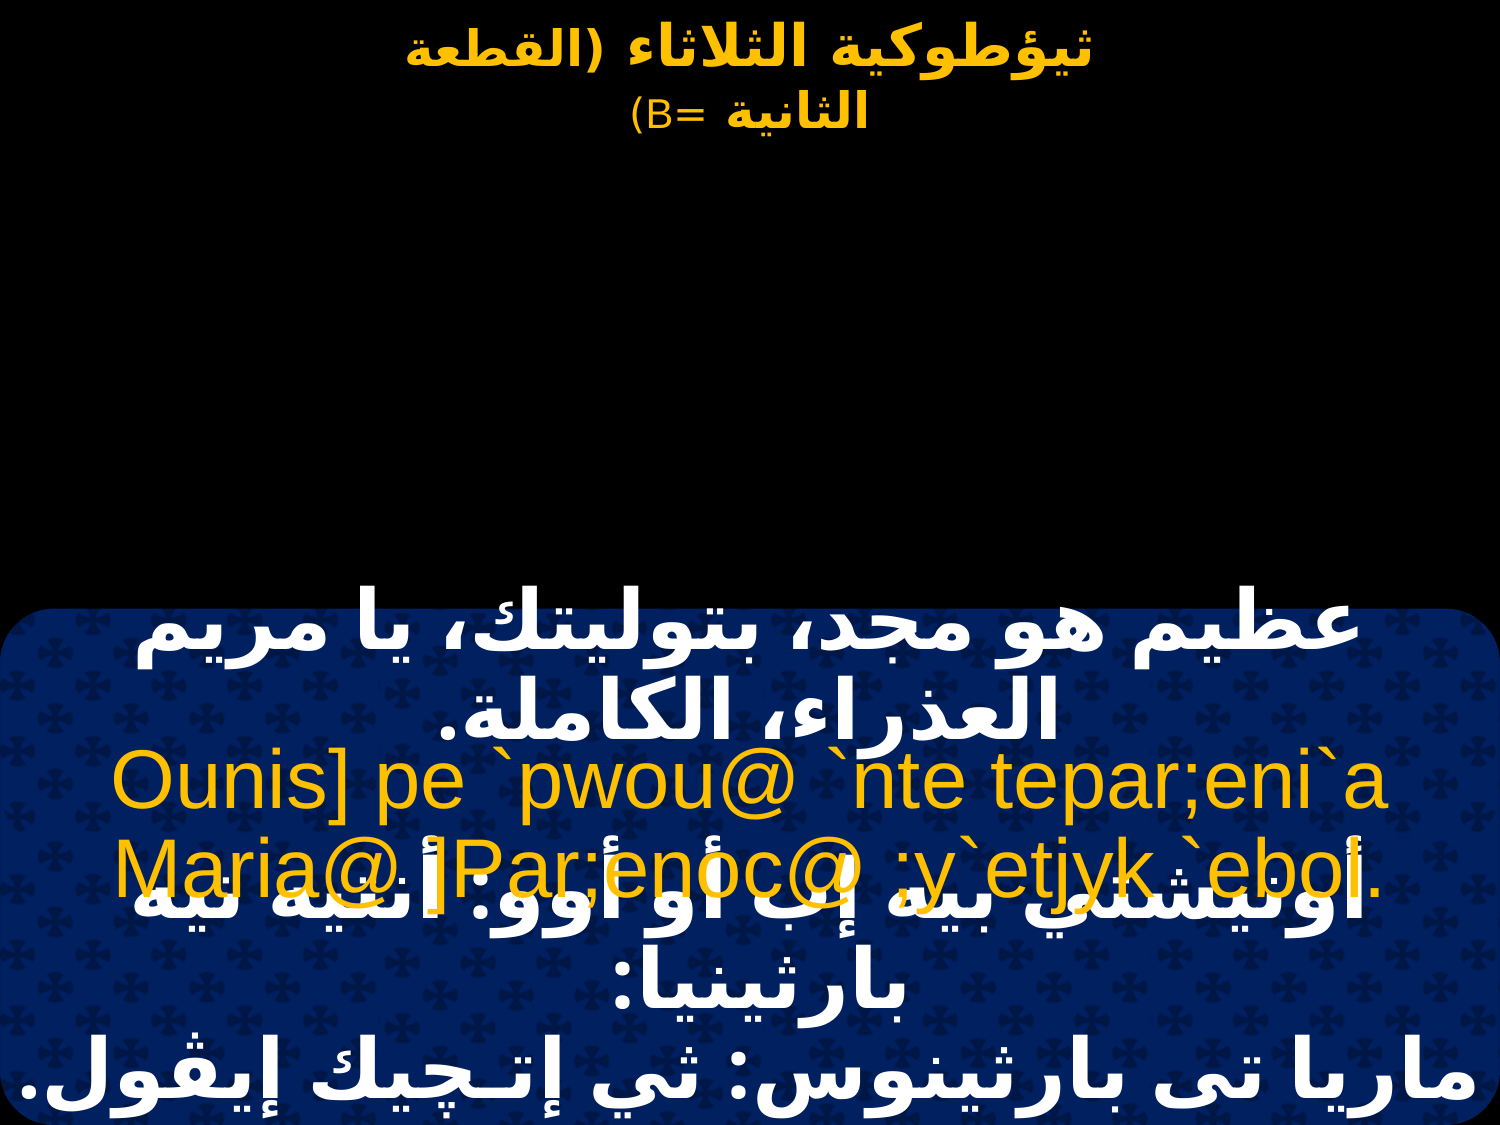

عظيم هو مجد، بتوليتك، يا مريم العذراء، الكاملة.
Ounis] pe `pwou@ `nte tepar;eni`a Maria@ ]Par;enoc@ ;y`etjyk `ebol.
أونيشتي بيه إب أو أوو: أنتيه تيه بارثينيا:
ماريا تى بارثينوس: ثي إتـچيك إيڤول.